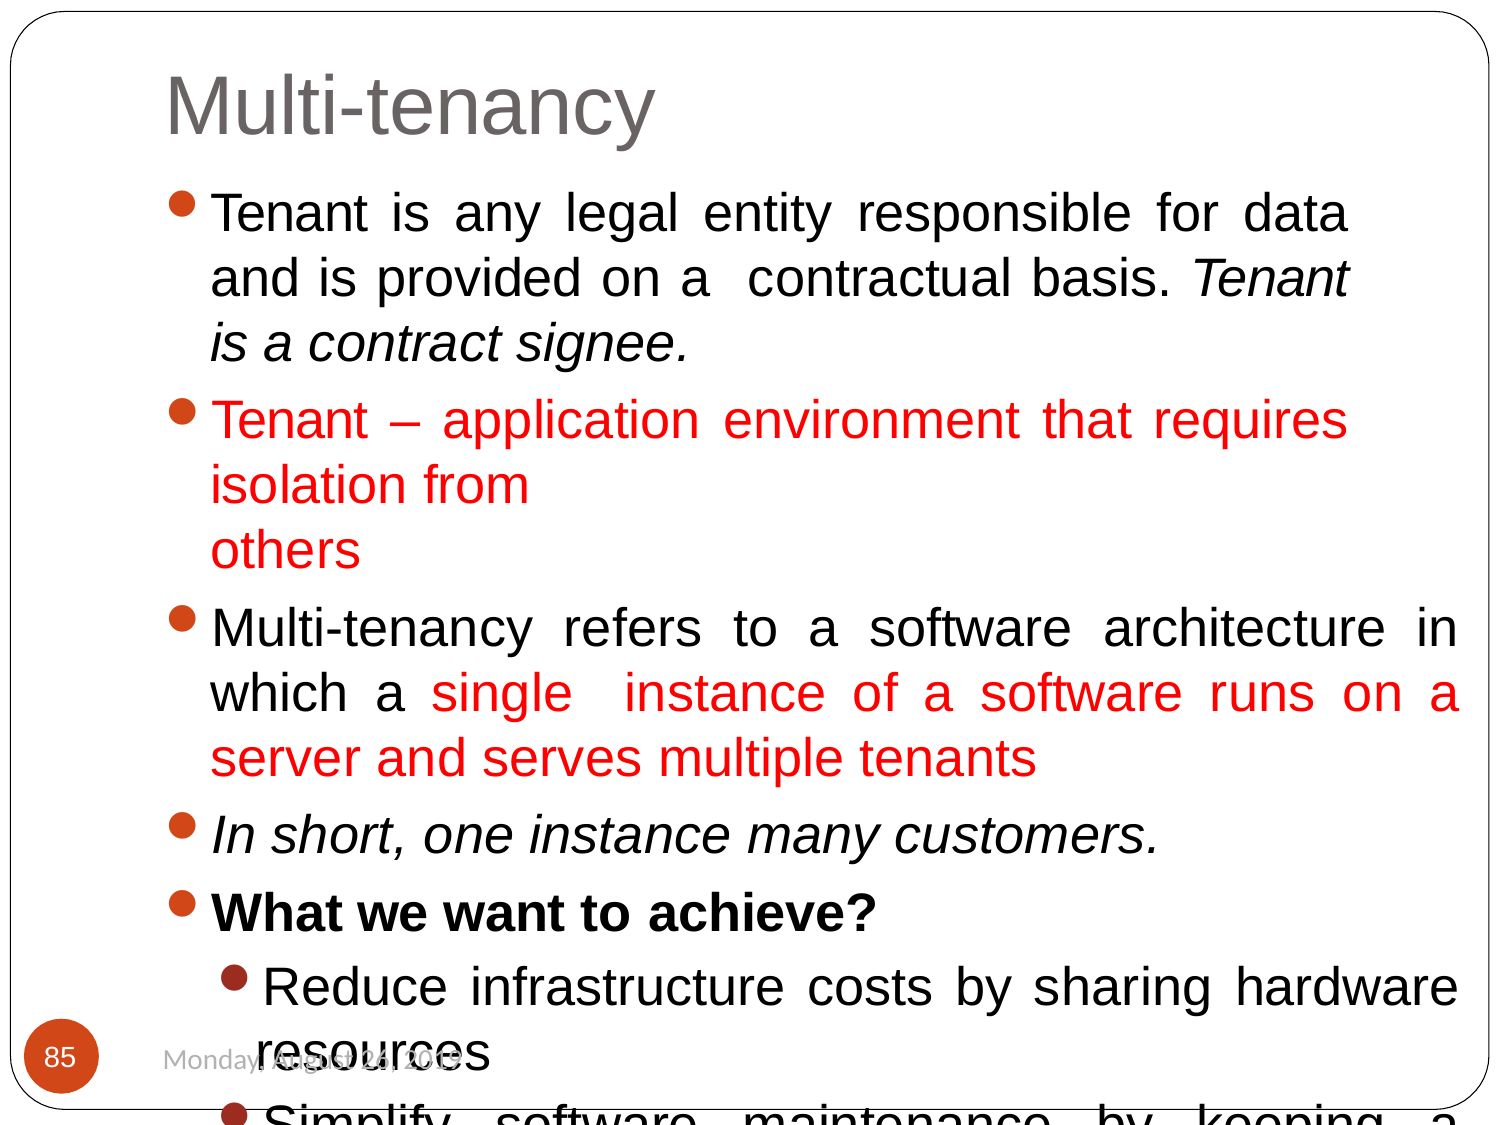

# Multi-tenancy
Tenant is any legal entity responsible for data and is provided on a  contractual basis. Tenant is a contract signee.
Tenant – application environment that requires isolation from
others
Multi-tenancy refers to a software architecture in which a single  instance of a software runs on a server and serves multiple tenants
In short, one instance many customers.
What we want to achieve?
Reduce infrastructure costs by sharing hardware resources
Simplify software maintenance by keeping a single code base
Simplify infrastructure maintenance by having fewer nodes

85
Monday, August 26, 2019